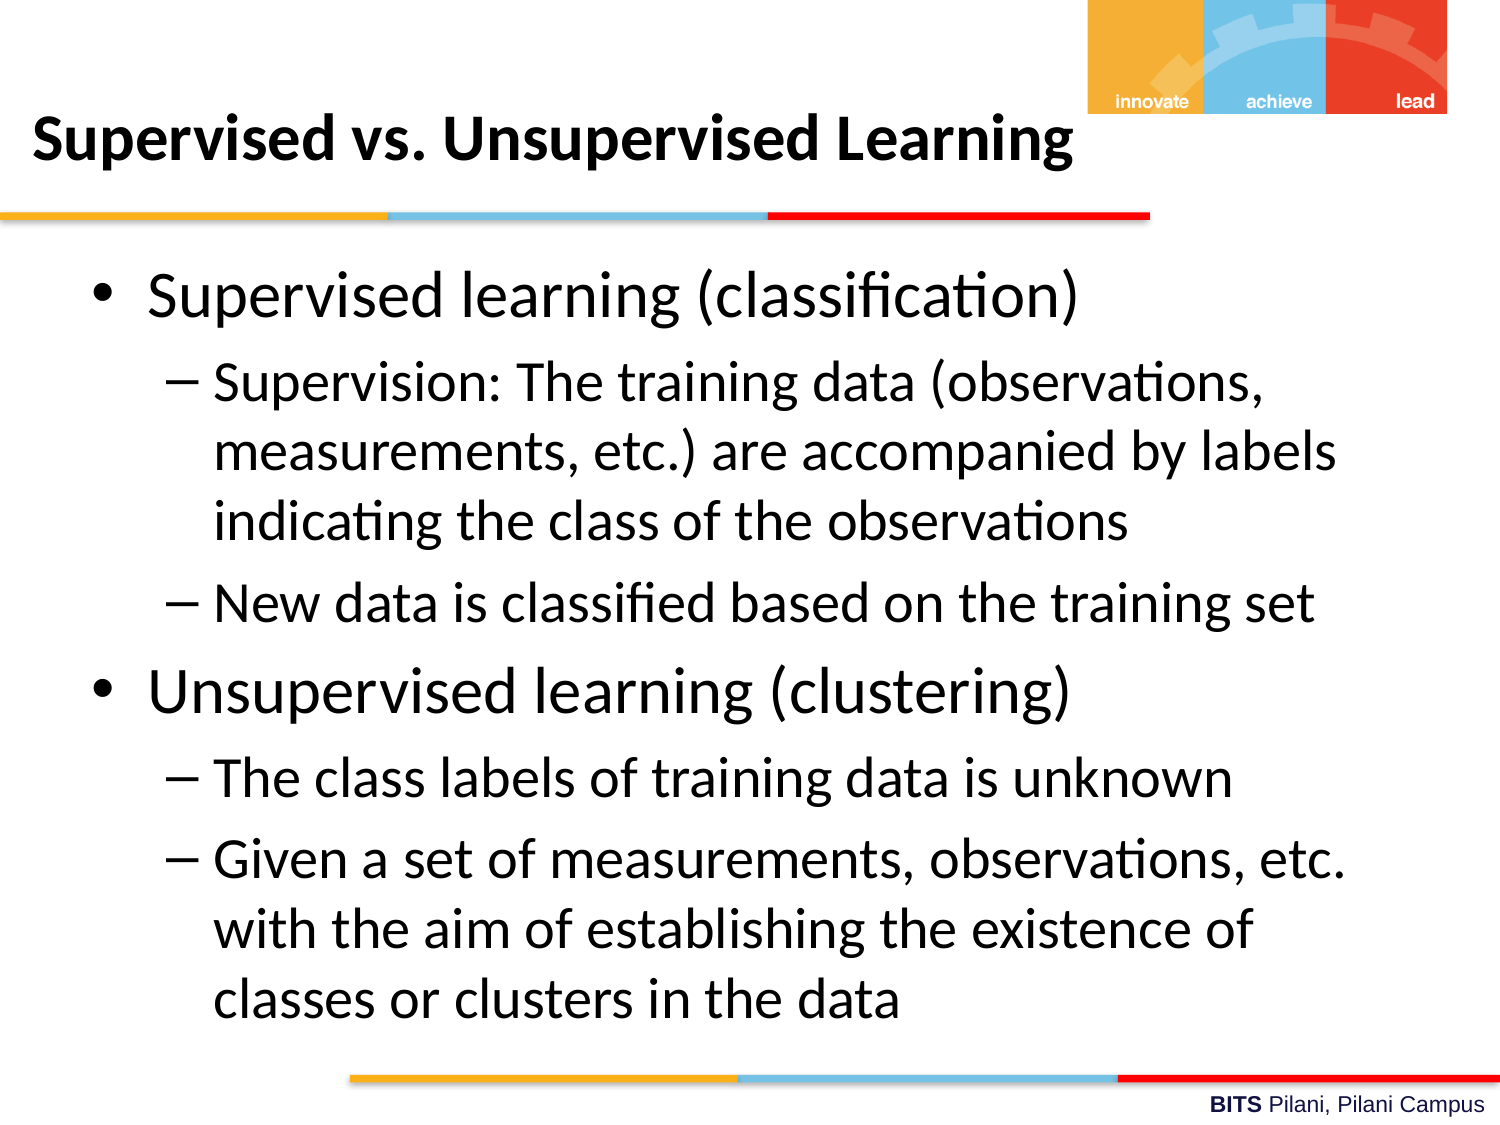

# Supervised vs. Unsupervised Learning
Supervised learning (classification)
Supervision: The training data (observations, measurements, etc.) are accompanied by labels indicating the class of the observations
New data is classified based on the training set
Unsupervised learning (clustering)
The class labels of training data is unknown
Given a set of measurements, observations, etc. with the aim of establishing the existence of classes or clusters in the data